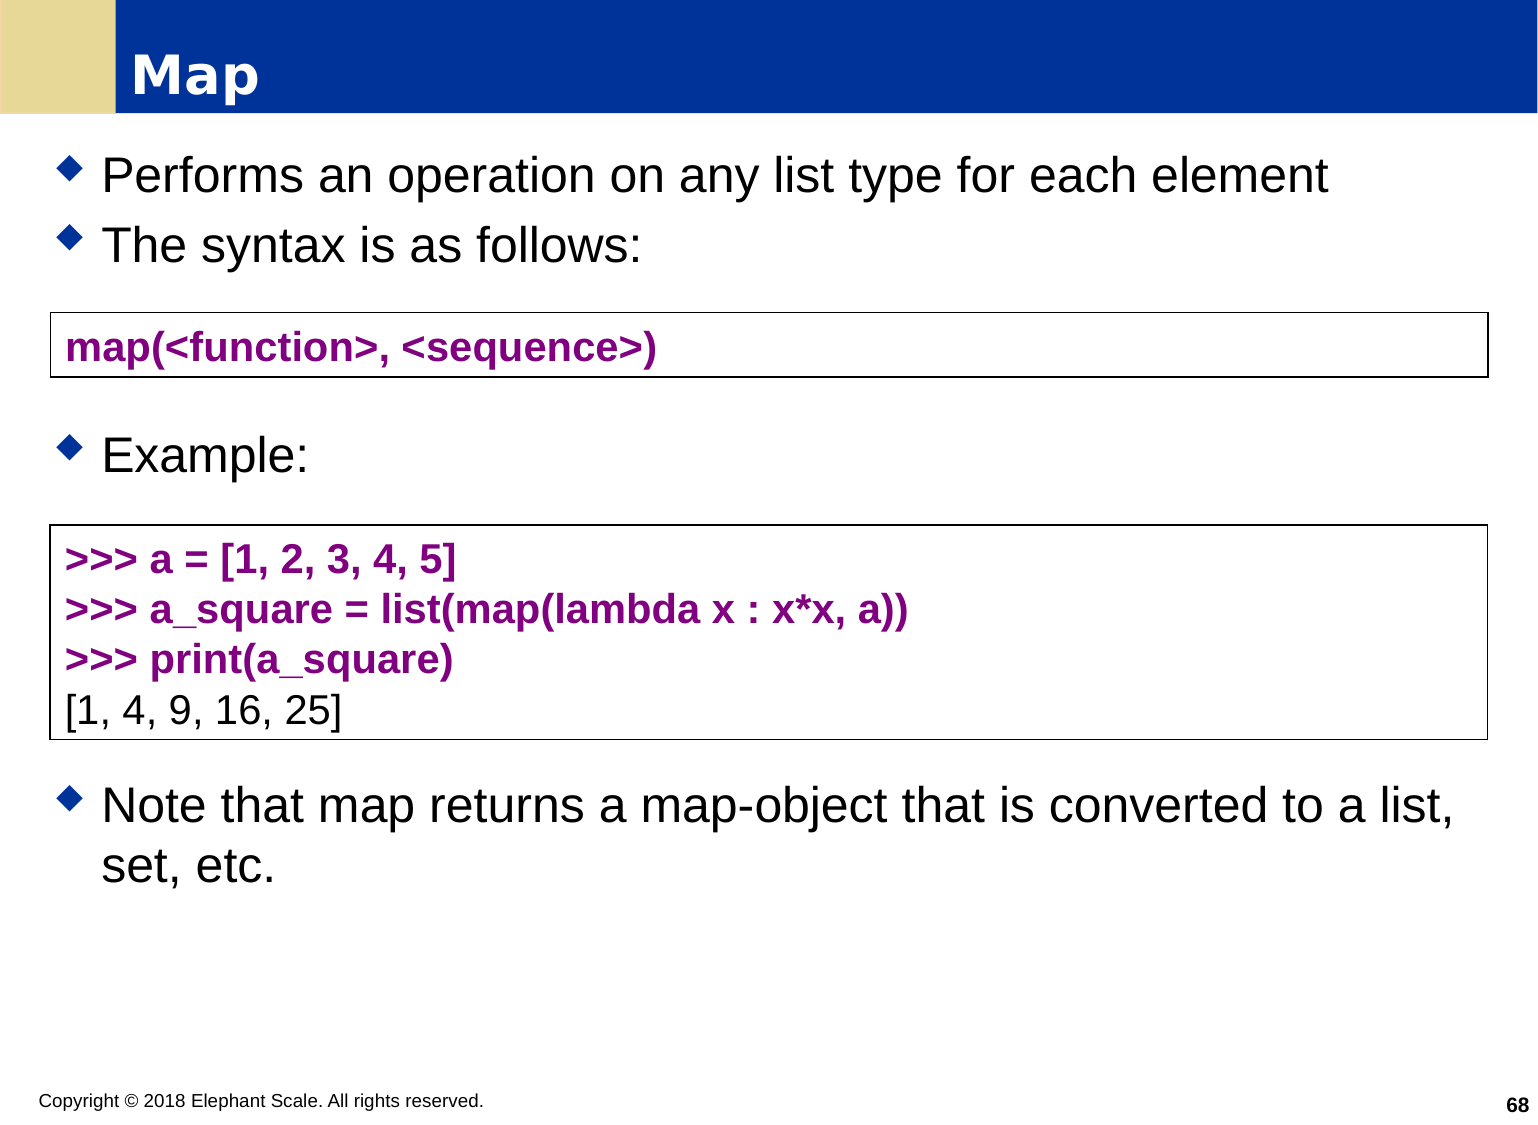

# Map
Performs an operation on any list type for each element
The syntax is as follows:

Example:

Note that map returns a map-object that is converted to a list, set, etc.
map(<function>, <sequence>)
>>> a = [1, 2, 3, 4, 5]
>>> a_square = list(map(lambda x : x*x, a))
>>> print(a_square)
[1, 4, 9, 16, 25]
68
Copyright © 2018 Elephant Scale. All rights reserved.